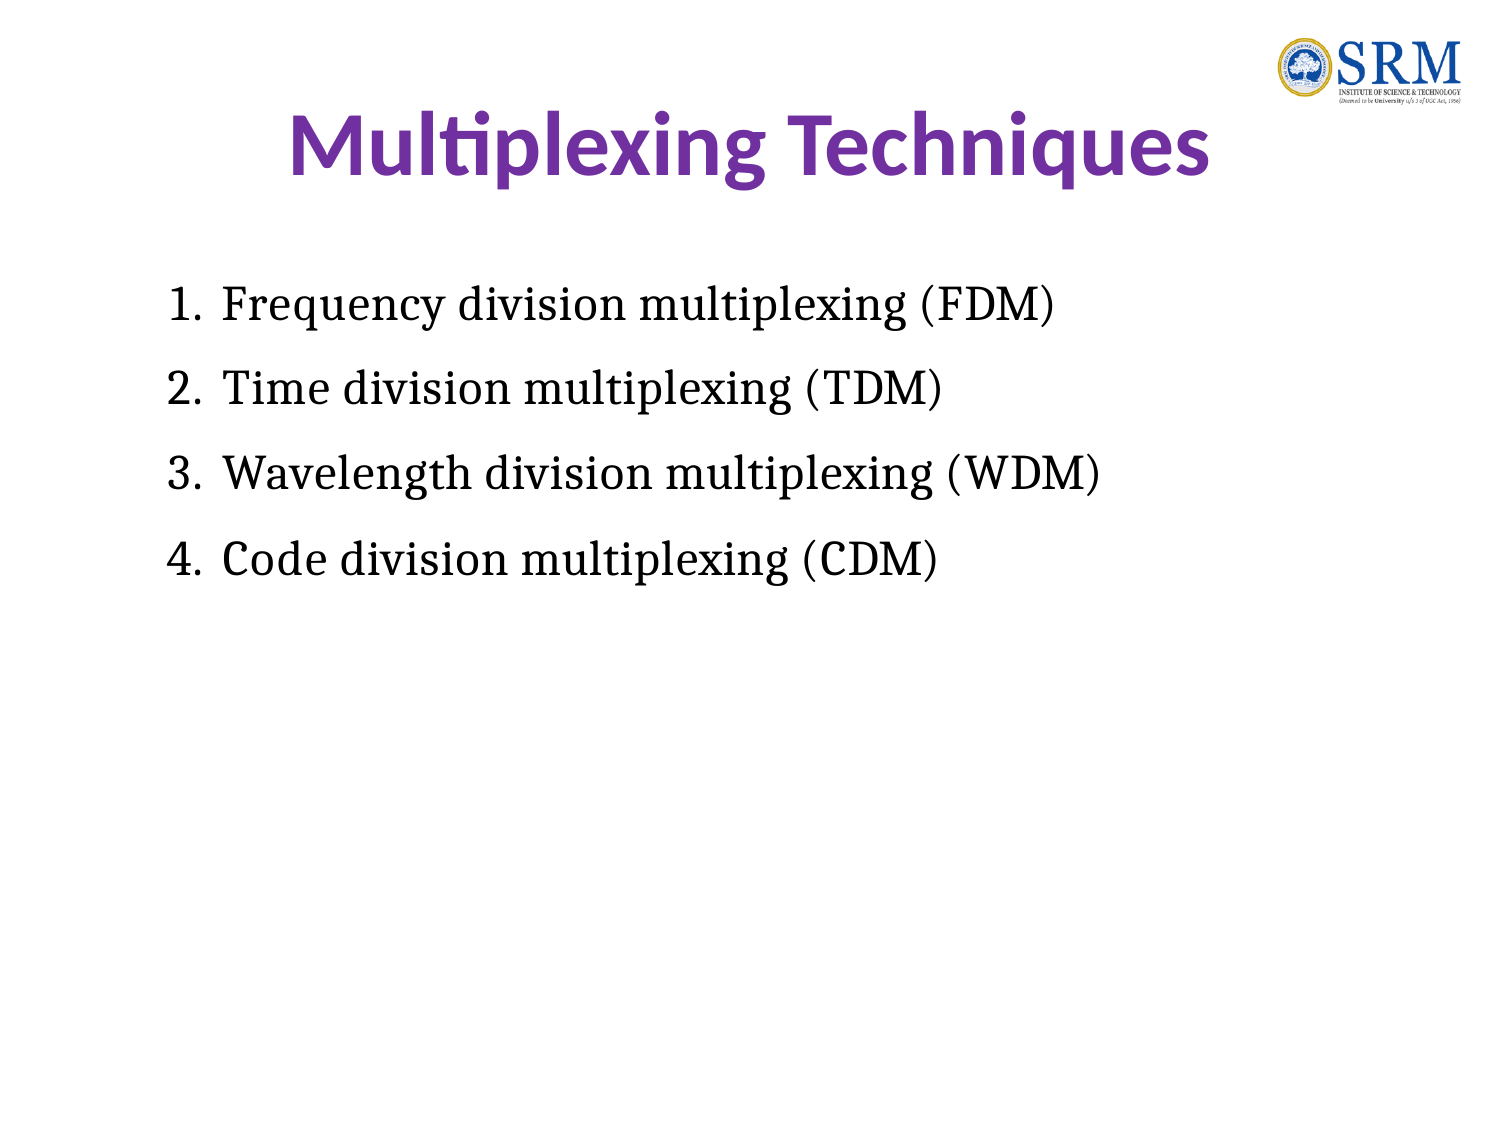

# Multiplexing Techniques
Frequency division multiplexing (FDM)
Time division multiplexing (TDM)
Wavelength division multiplexing (WDM)
Code division multiplexing (CDM)